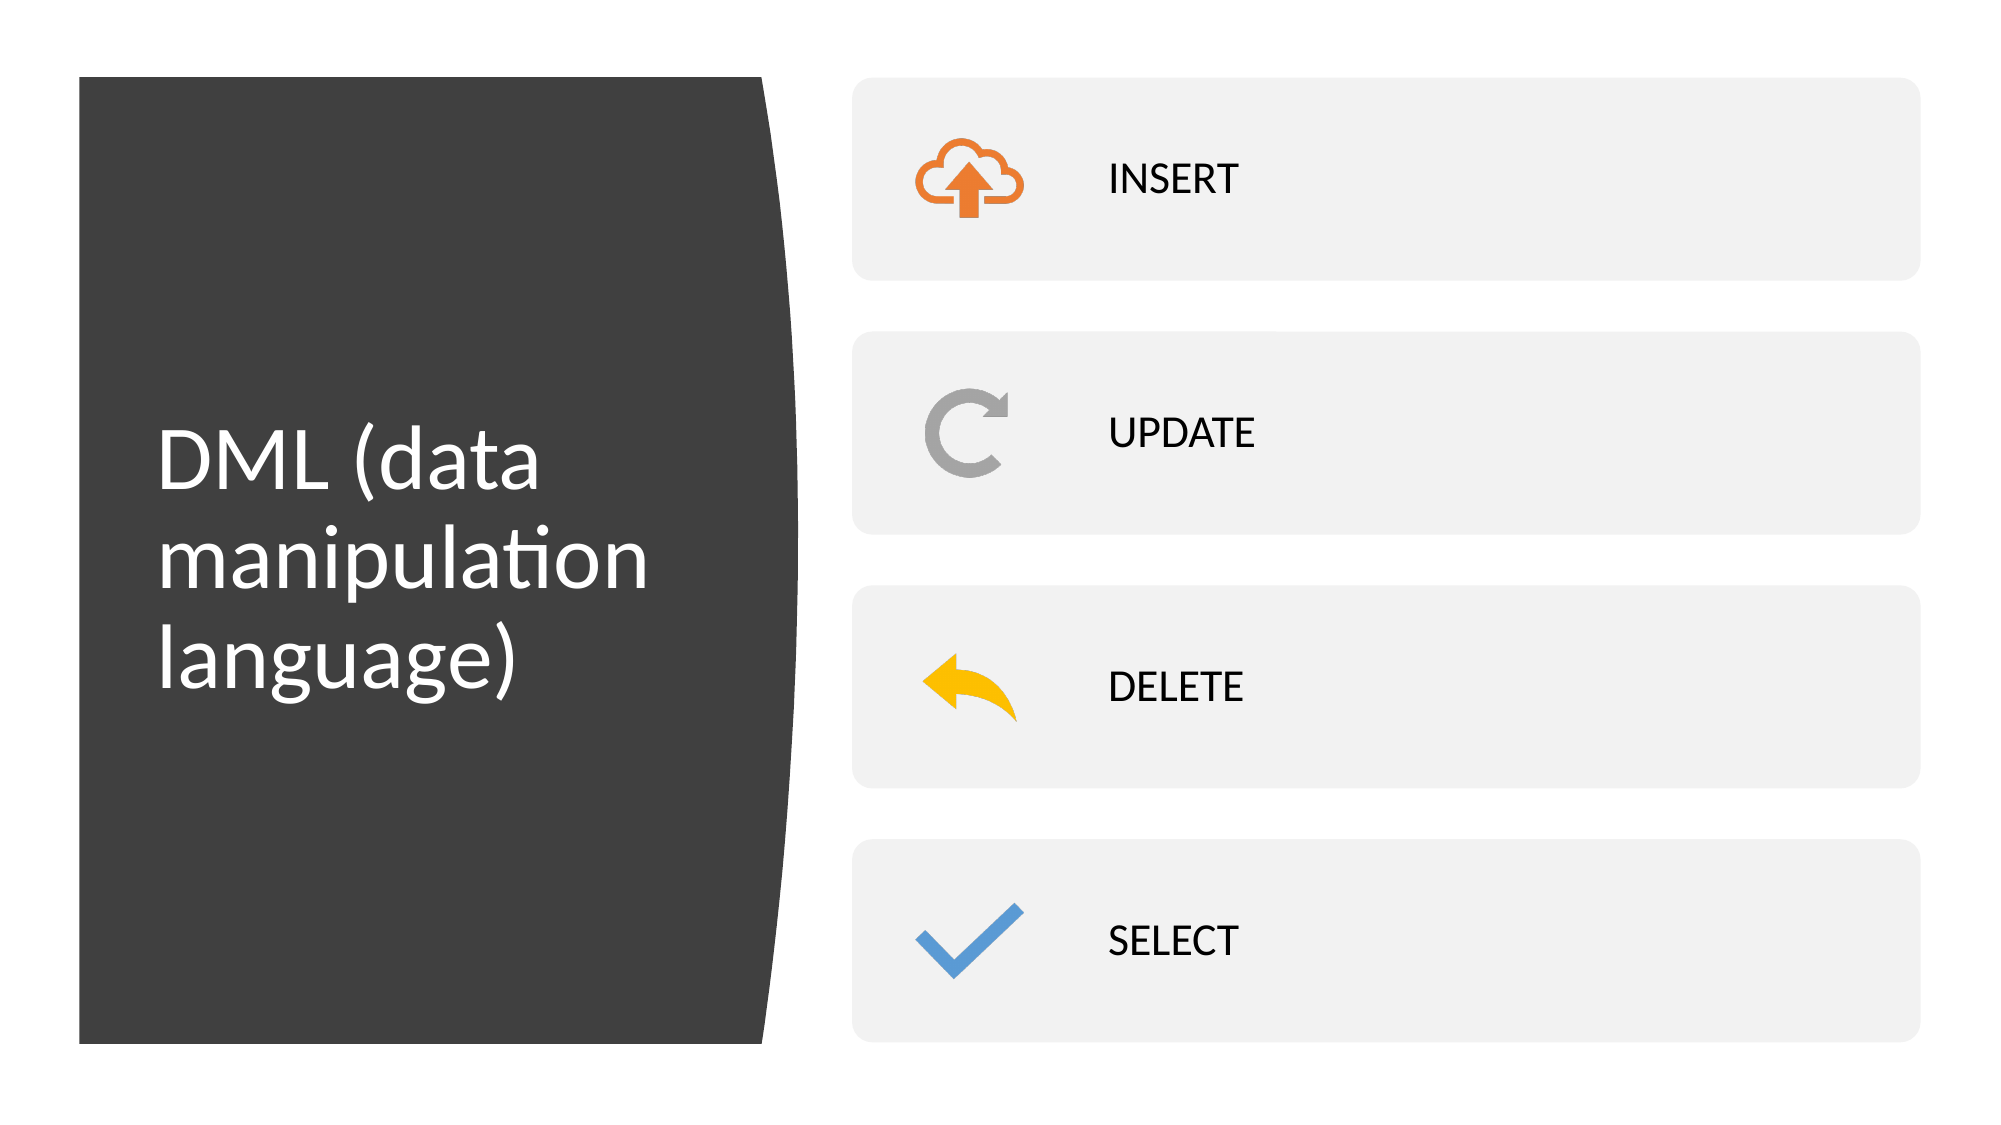

INSERT
UPDATE
DELETE
SELECT

# DML (data manipulation language)